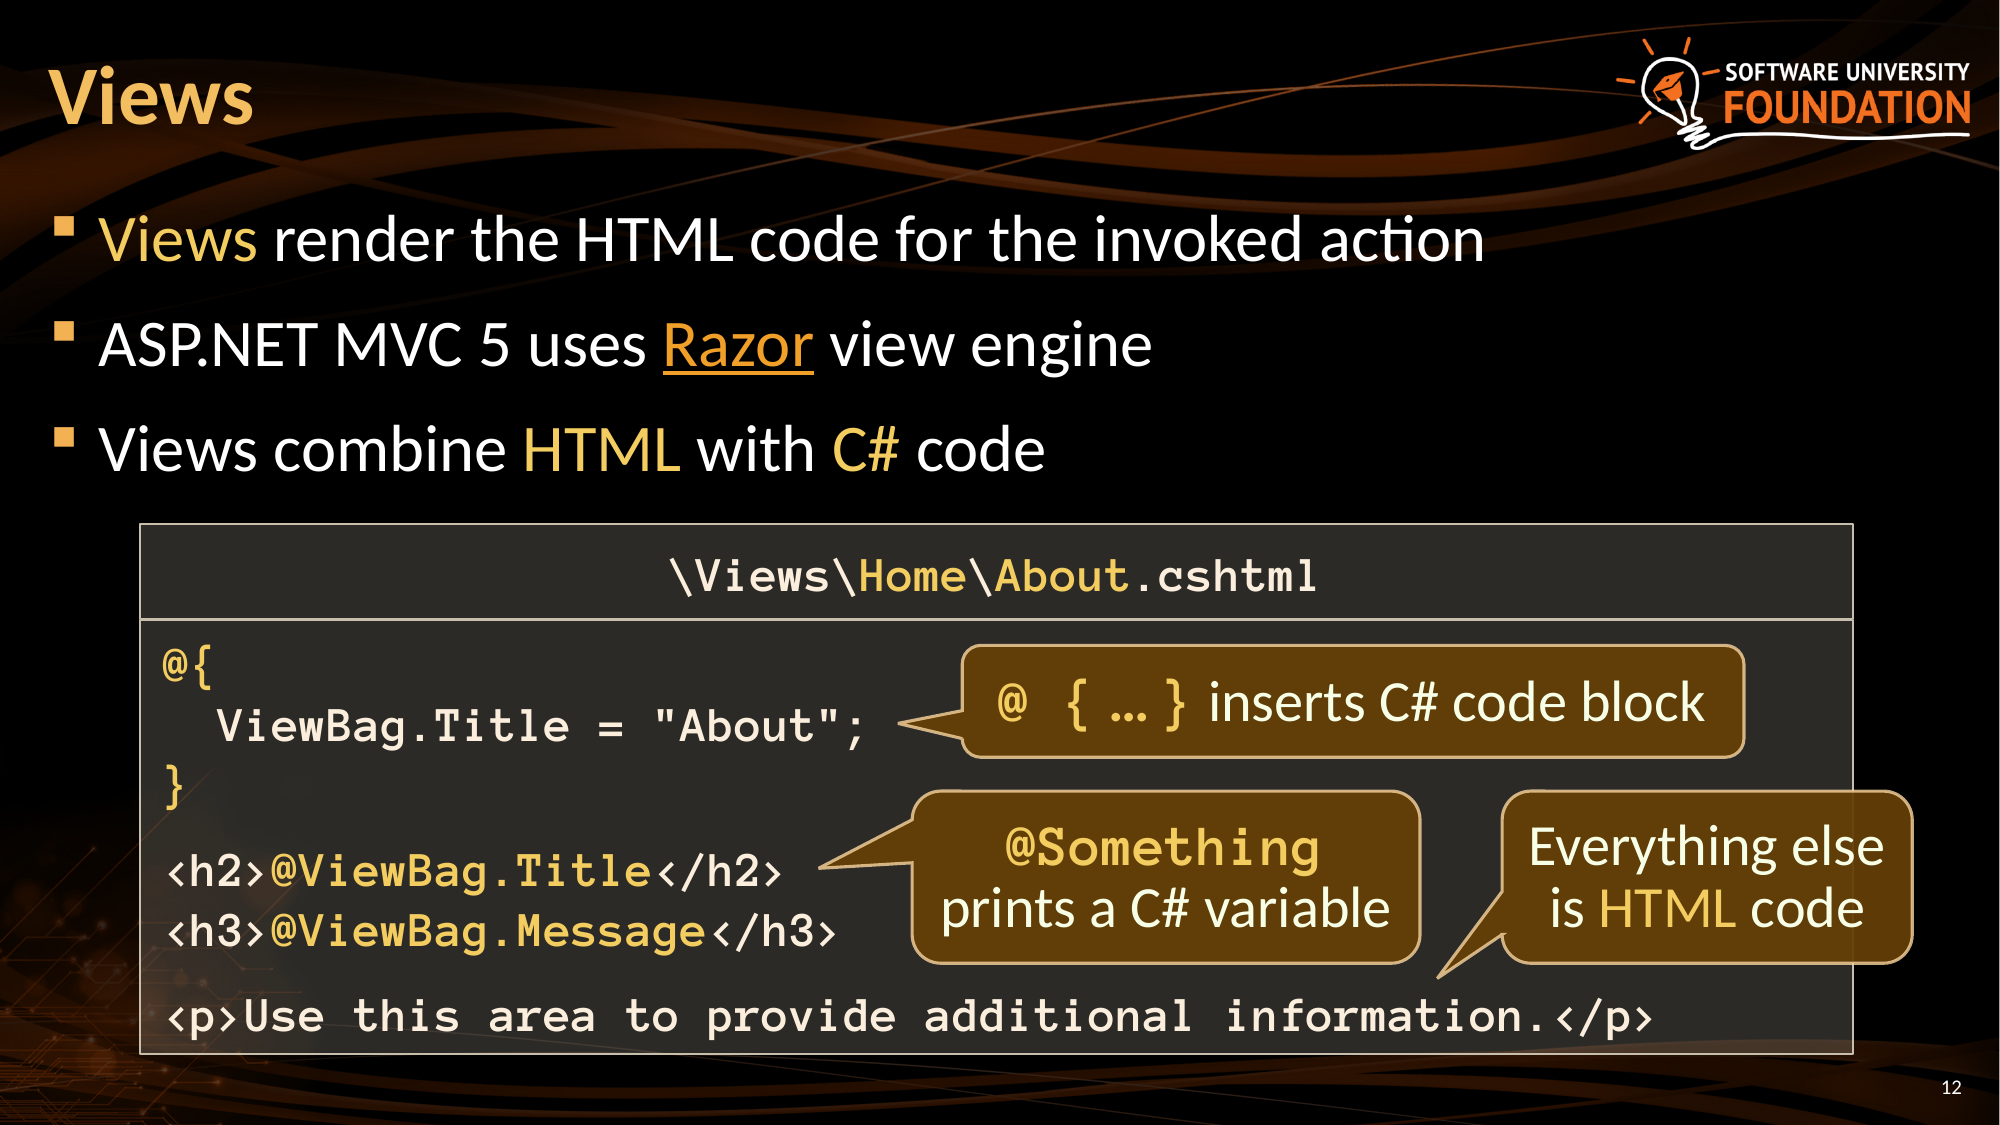

# Views
Views render the HTML code for the invoked action
ASP.NET MVC 5 uses Razor view engine
Views combine HTML with C# code
\Views\Home\About.cshtml
@{
  ViewBag.Title = "About";
}
<h2>@ViewBag.Title</h2>
<h3>@ViewBag.Message</h3>
<p>Use this area to provide additional information.</p>
@ { … } inserts C# code block
@Something prints a C# variable
Everything else is HTML code
12